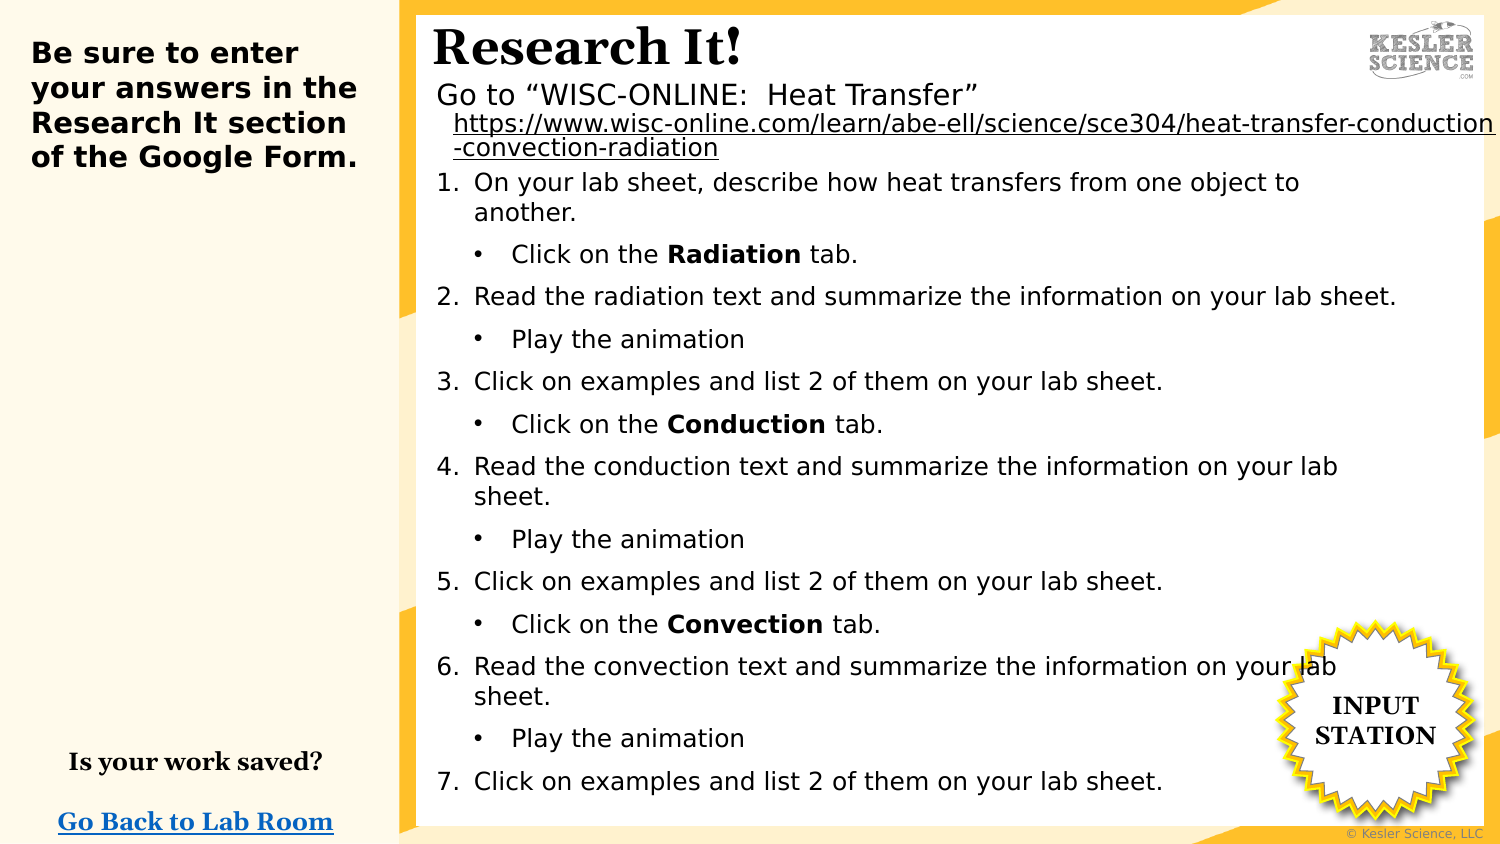

https://www.wisc-online.com/learn/abe-ell/science/sce304/heat-transfer-conduction-convection-radiation
Is your work saved?

Go Back to Lab Room